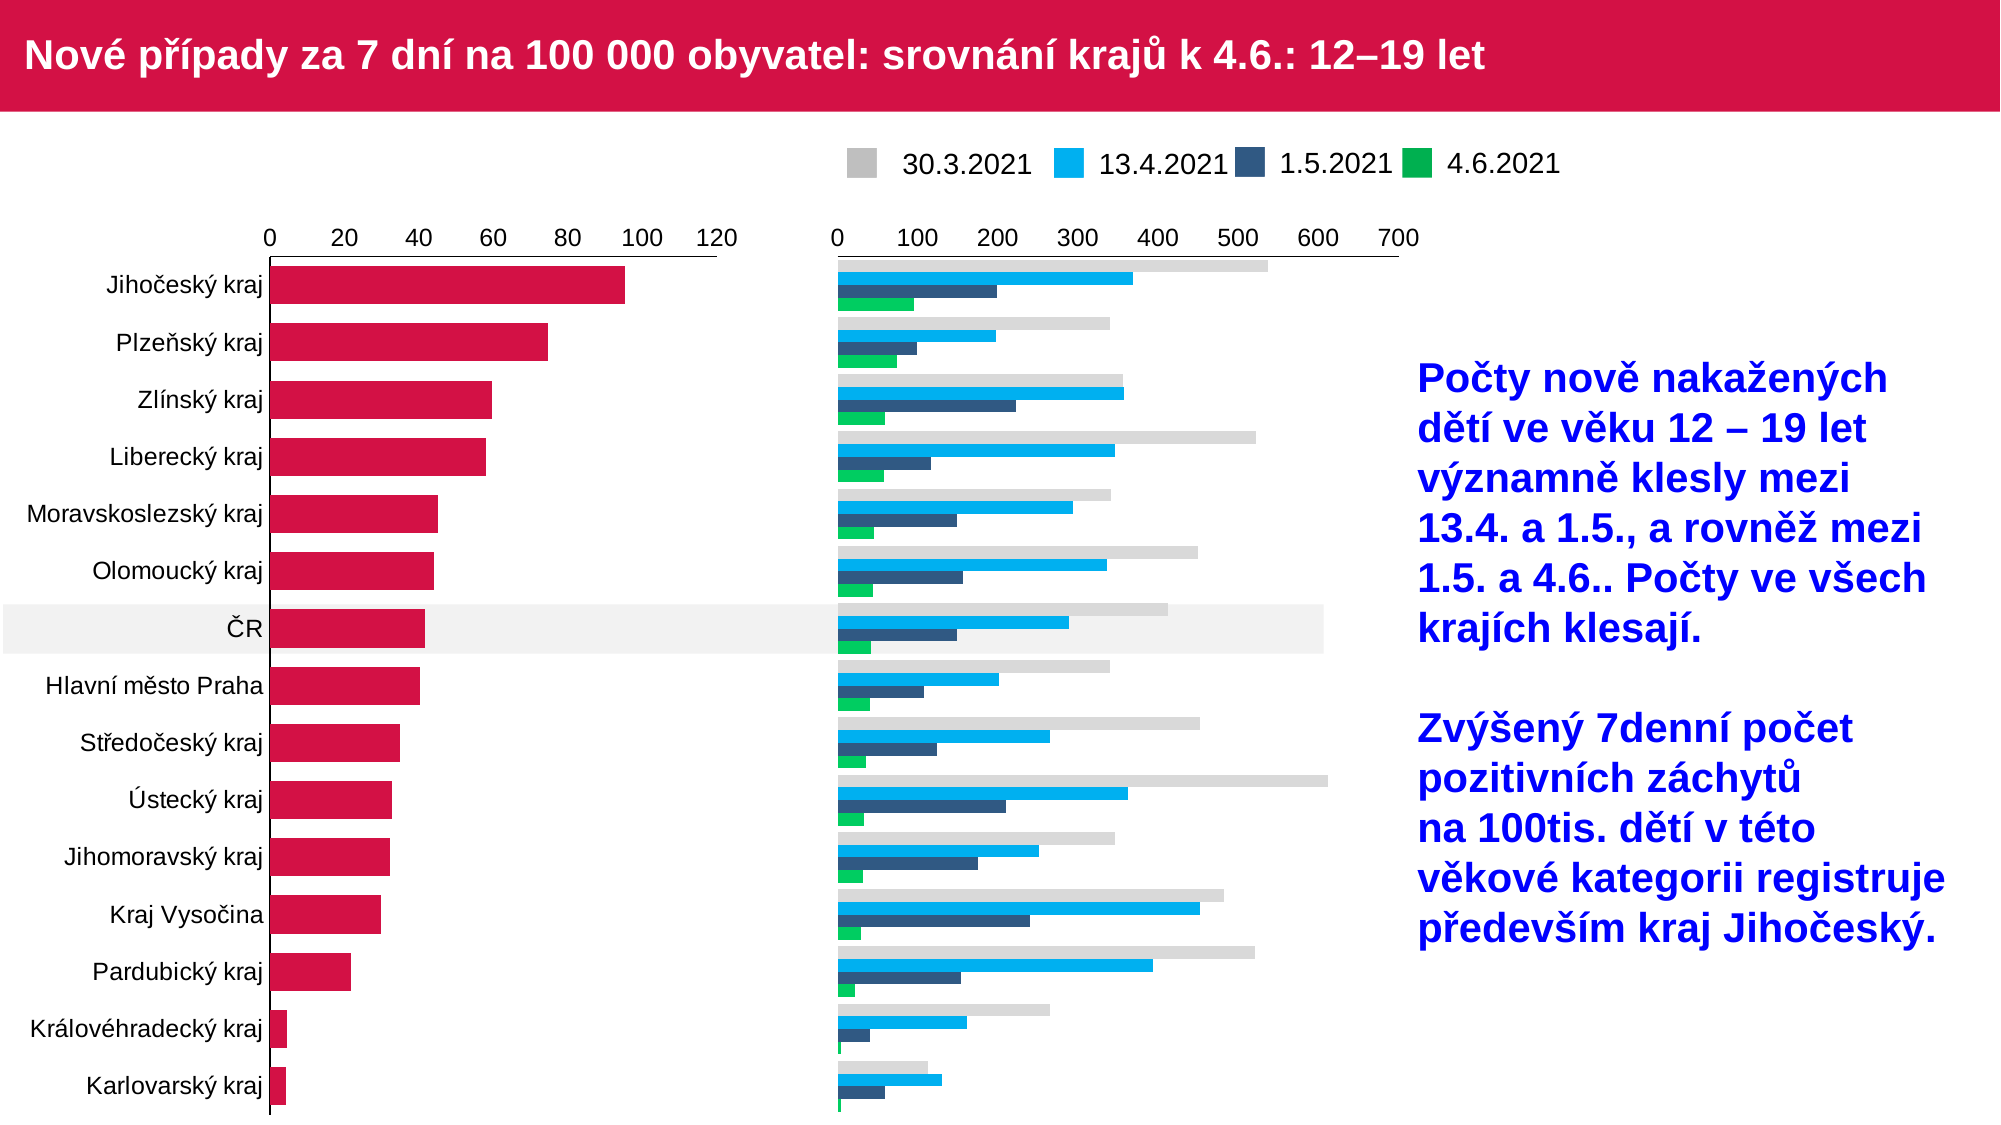

# Nové případy za 7 dní na 100 000 obyvatel: srovnání krajů k 4.6.: 12–19 let
1.5.2021
4.6.2021
30.3.2021
13.4.2021

### Chart

| Category | Series 6 |
|---|---|
| Jihočeský kraj | 95.419847328244 |
| Plzeňský kraj | 74.541787248969 |
| Zlínský kraj | 59.614492945618 |
| Liberecký kraj | 58.068797699369 |
| Moravskoslezský kraj | 45.141513395481 |
| Olomoucký kraj | 43.944629766494 |
| ČR | 41.514151581214 |
| Hlavní město Praha | 40.373179115063 |
| Středočeský kraj | 34.885007104629 |
| Ústecký kraj | 32.83415894588 |
| Jihomoravský kraj | 32.180030626511 |
| Kraj Vysočina | 29.688273132112 |
| Pardubický kraj | 21.625258301696 |
| Královéhradecký kraj | 4.535970244035 |
| Karlovarský kraj | 4.188130837207 |

### Chart

| Category | 30.3 | 13.4 | 1.5 | Sloupec1 |
|---|---|---|---|---|
| Jihočeský kraj | 537.466895155008 | 368.047982551799 | 198.62906994859 | 95.419847328244 |
| Plzeňský kraj | 339.822853635008 | 197.316495659037 | 98.658247829518 | 74.541787248969 |
| Zlínský kraj | 355.479013490538 | 357.68695767371 | 223.002362500275 | 59.614492945618 |
| Liberecký kraj | 522.619179294325 | 345.64760535339 | 116.137595398739 | 58.068797699369 |
| Moravskoslezský kraj | 341.185857058872 | 293.944738389182 | 149.071974468799 | 45.141513395481 |
| Olomoucký kraj | 449.433713520963 | 335.577172762319 | 155.803687353934 | 43.944629766494 |
| ČR | 411.701771823989 | 289.294330590236 | 148.620662660748 | 41.514151581214 |
| Hlavní město Praha | 340.444104970265 | 200.774728572207 | 108.025533307872 | 40.373179115063 |
| Středočeský kraj | 451.803384696542 | 265.466395527912 | 124.224659445753 | 34.885007104629 |
| Ústecký kraj | 612.428442947079 | 362.603320532769 | 209.85310282802 | 32.83415894588 |
| Jihomoravský kraj | 346.212743292128 | 250.782307641092 | 175.325684103064 | 32.180030626511 |
| Kraj Vysočina | 482.434438396833 | 452.74616526472 | 239.980207817911 | 29.688273132112 |
| Pardubický kraj | 521.409005718679 | 394.060262386467 | 153.77961458984 | 21.625258301696 |
| Královéhradecký kraj | 265.354259276059 | 161.026943663249 | 40.823732196316 | 4.535970244035 |
| Karlovarský kraj | 113.079532604598 | 129.832055953427 | 58.633831720902 | 4.188130837207 |
Počty nově nakažených dětí ve věku 12 – 19 let významně klesly mezi 13.4. a 1.5., a rovněž mezi 1.5. a 4.6.. Počty ve všech krajích klesají.

Zvýšený 7denní počet pozitivních záchytů
na 100tis. dětí v této věkové kategorii registruje především kraj Jihočeský.